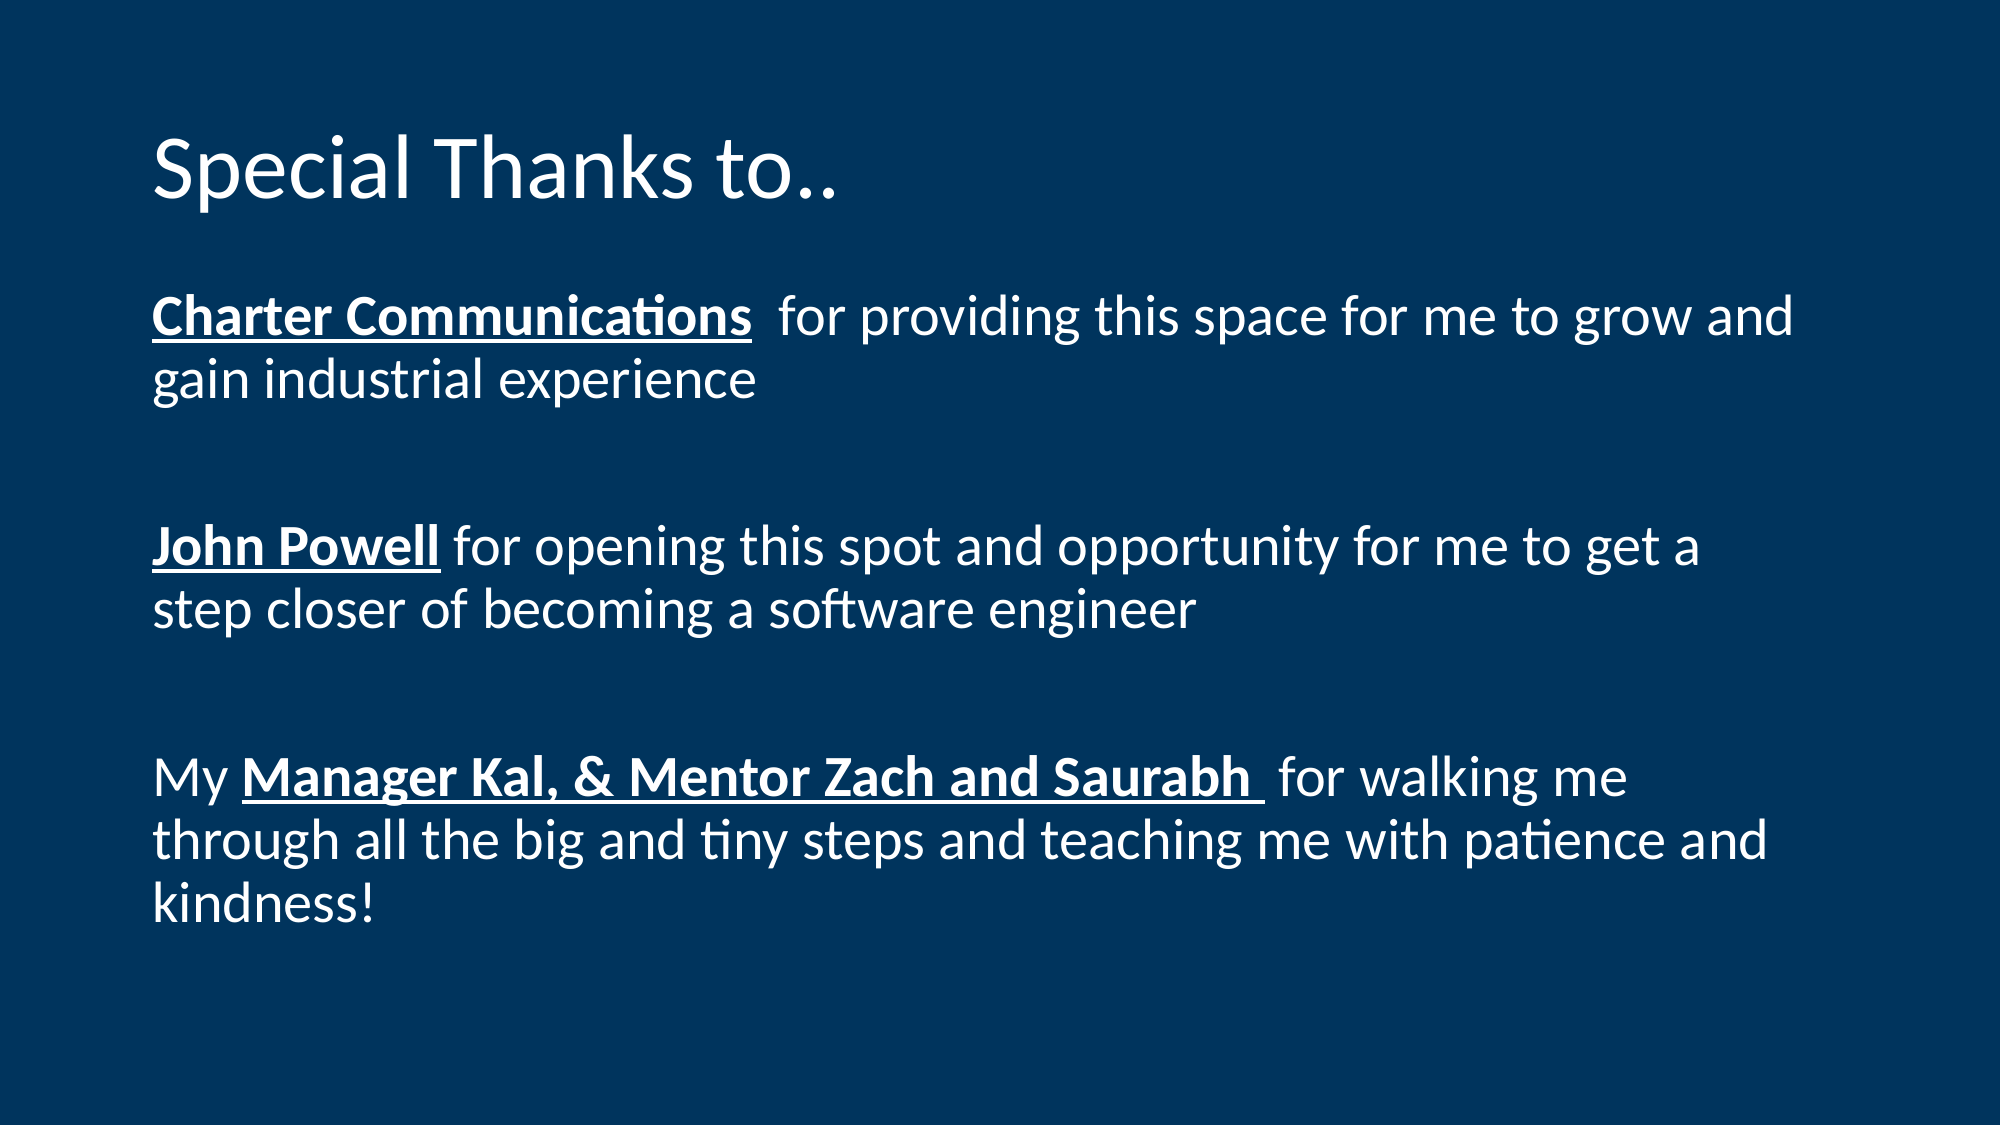

# Special Thanks to..
Charter Communications  for providing this space for me to grow and gain industrial experience

John Powell for opening this spot and opportunity for me to get a step closer of becoming a software engineer

My Manager Kal, & Mentor Zach and Saurabh  for walking me through all the big and tiny steps and teaching me with patience and kindness!